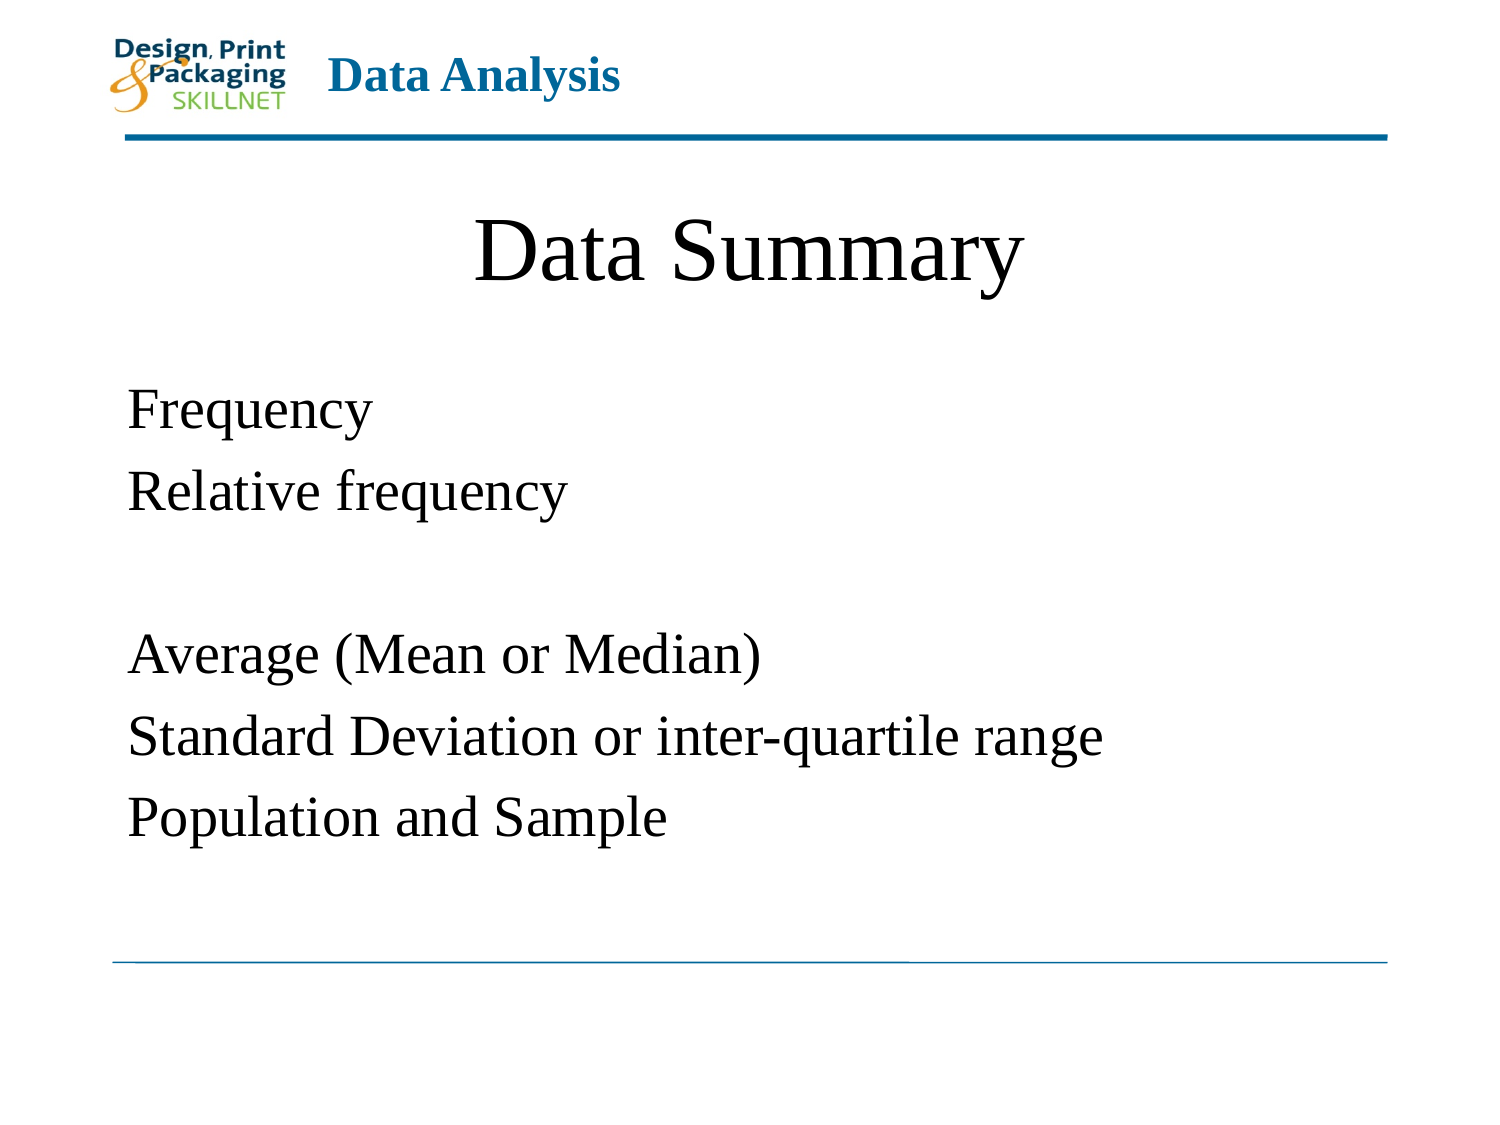

# Data Summary
Frequency
Relative frequency

Average (Mean or Median)
Standard Deviation or inter-quartile range
Population and Sample